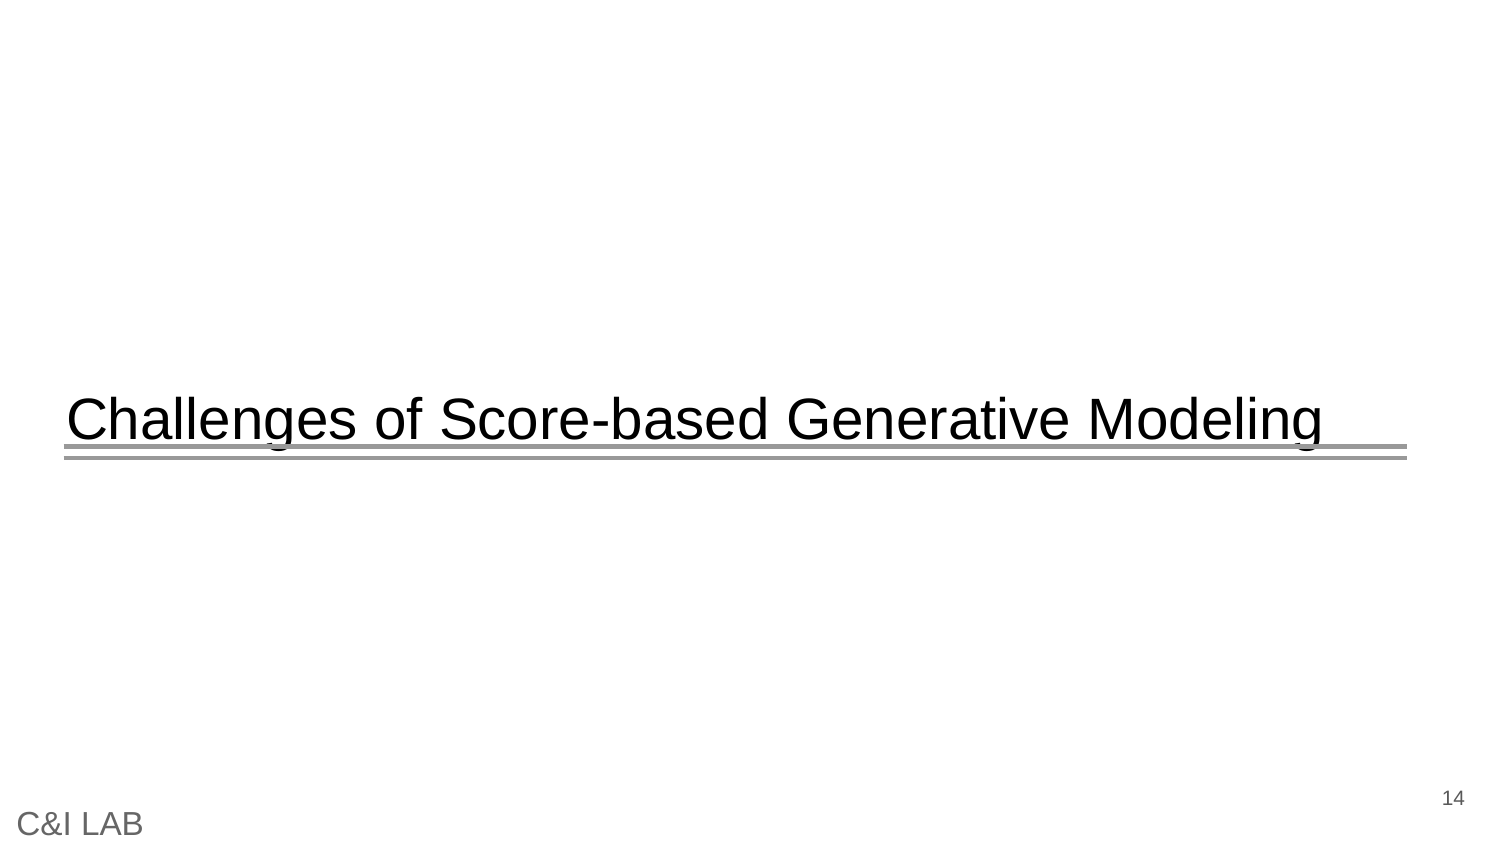

# Challenges of Score-based Generative Modeling
14
C&I LAB